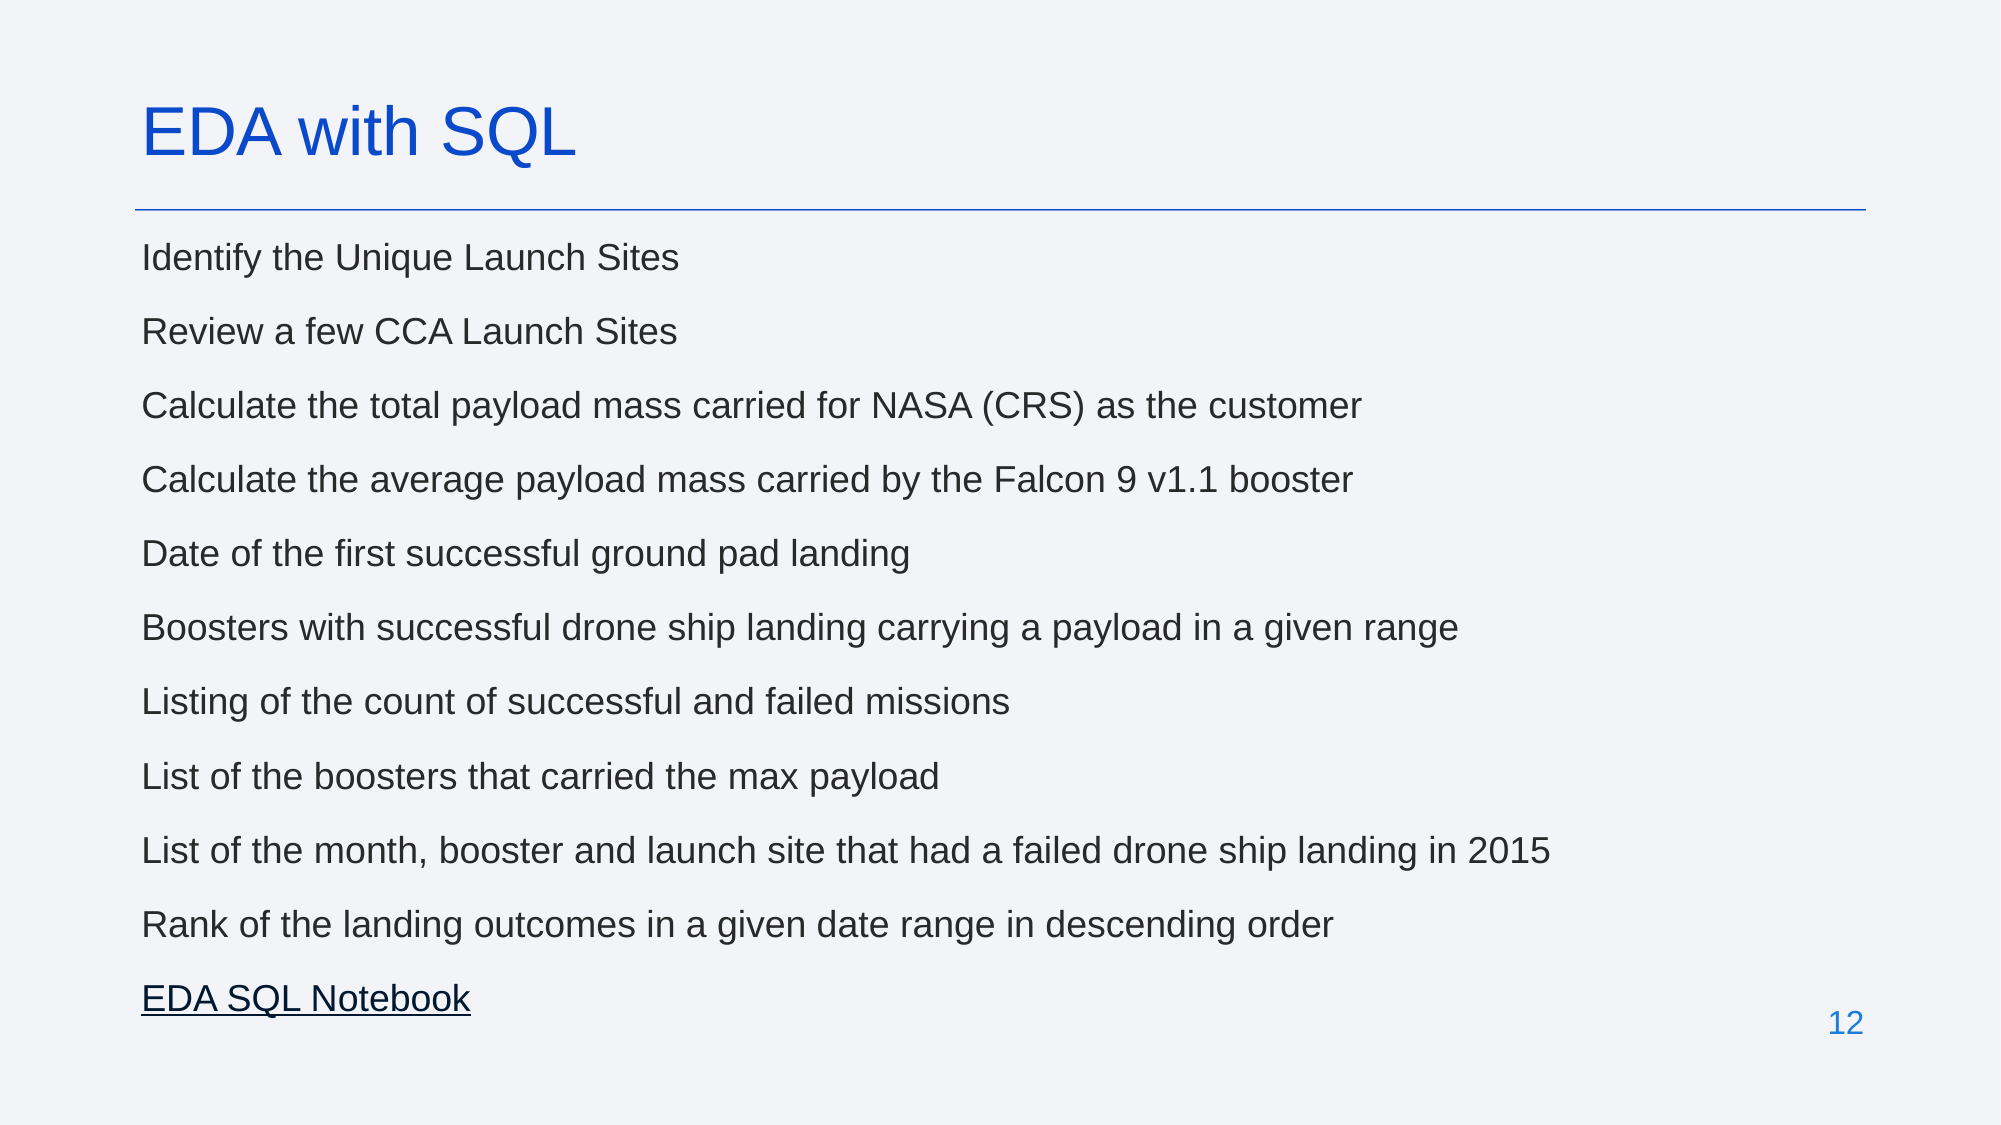

EDA with SQL
Identify the Unique Launch Sites
Review a few CCA Launch Sites
Calculate the total payload mass carried for NASA (CRS) as the customer
Calculate the average payload mass carried by the Falcon 9 v1.1 booster
Date of the first successful ground pad landing
Boosters with successful drone ship landing carrying a payload in a given range
Listing of the count of successful and failed missions
List of the boosters that carried the max payload
List of the month, booster and launch site that had a failed drone ship landing in 2015
Rank of the landing outcomes in a given date range in descending order
EDA SQL Notebook

12